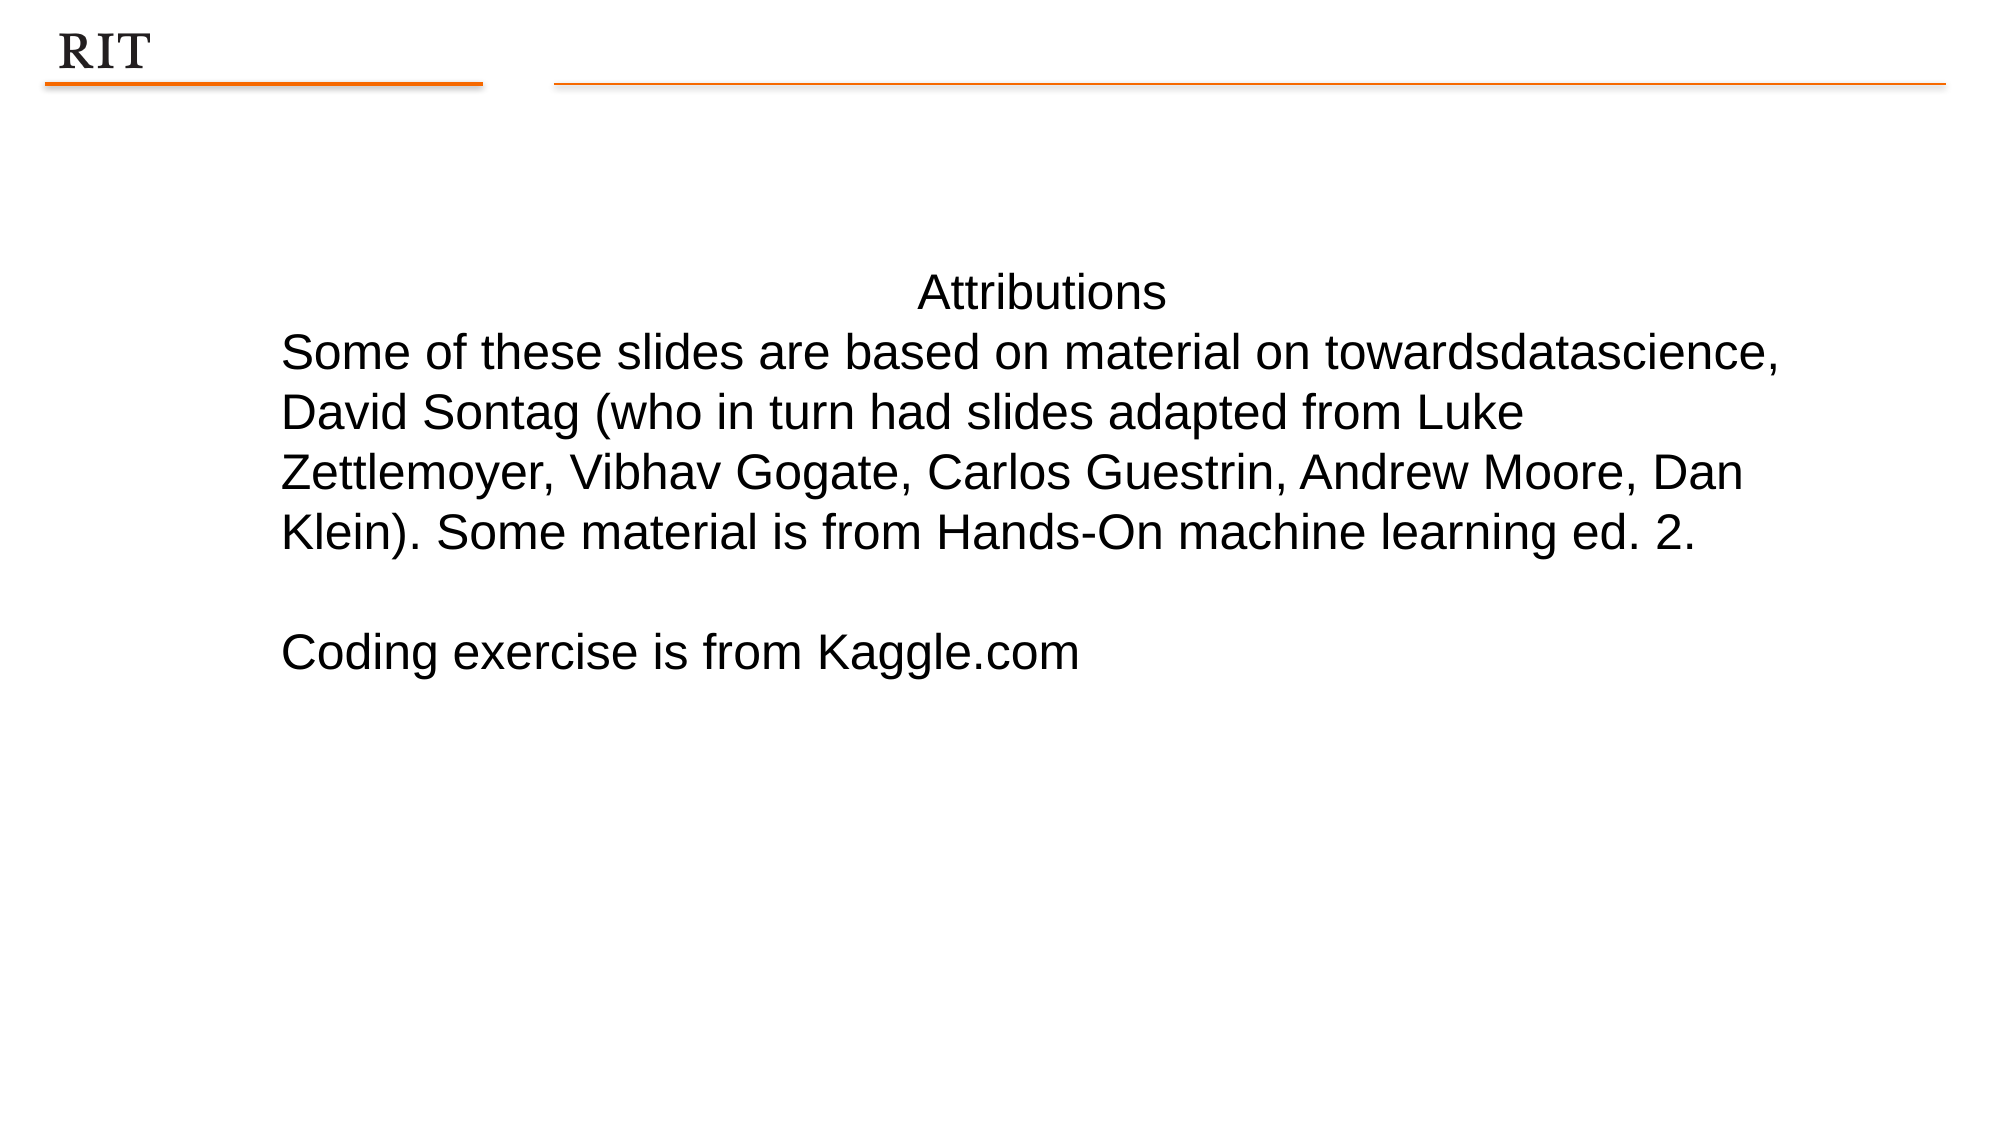

Attributions
Some of these slides are based on material on towardsdatascience, David Sontag (who in turn had slides adapted from Luke Zettlemoyer, Vibhav Gogate, Carlos Guestrin, Andrew Moore, Dan Klein). Some material is from Hands-On machine learning ed. 2.

Coding exercise is from Kaggle.com